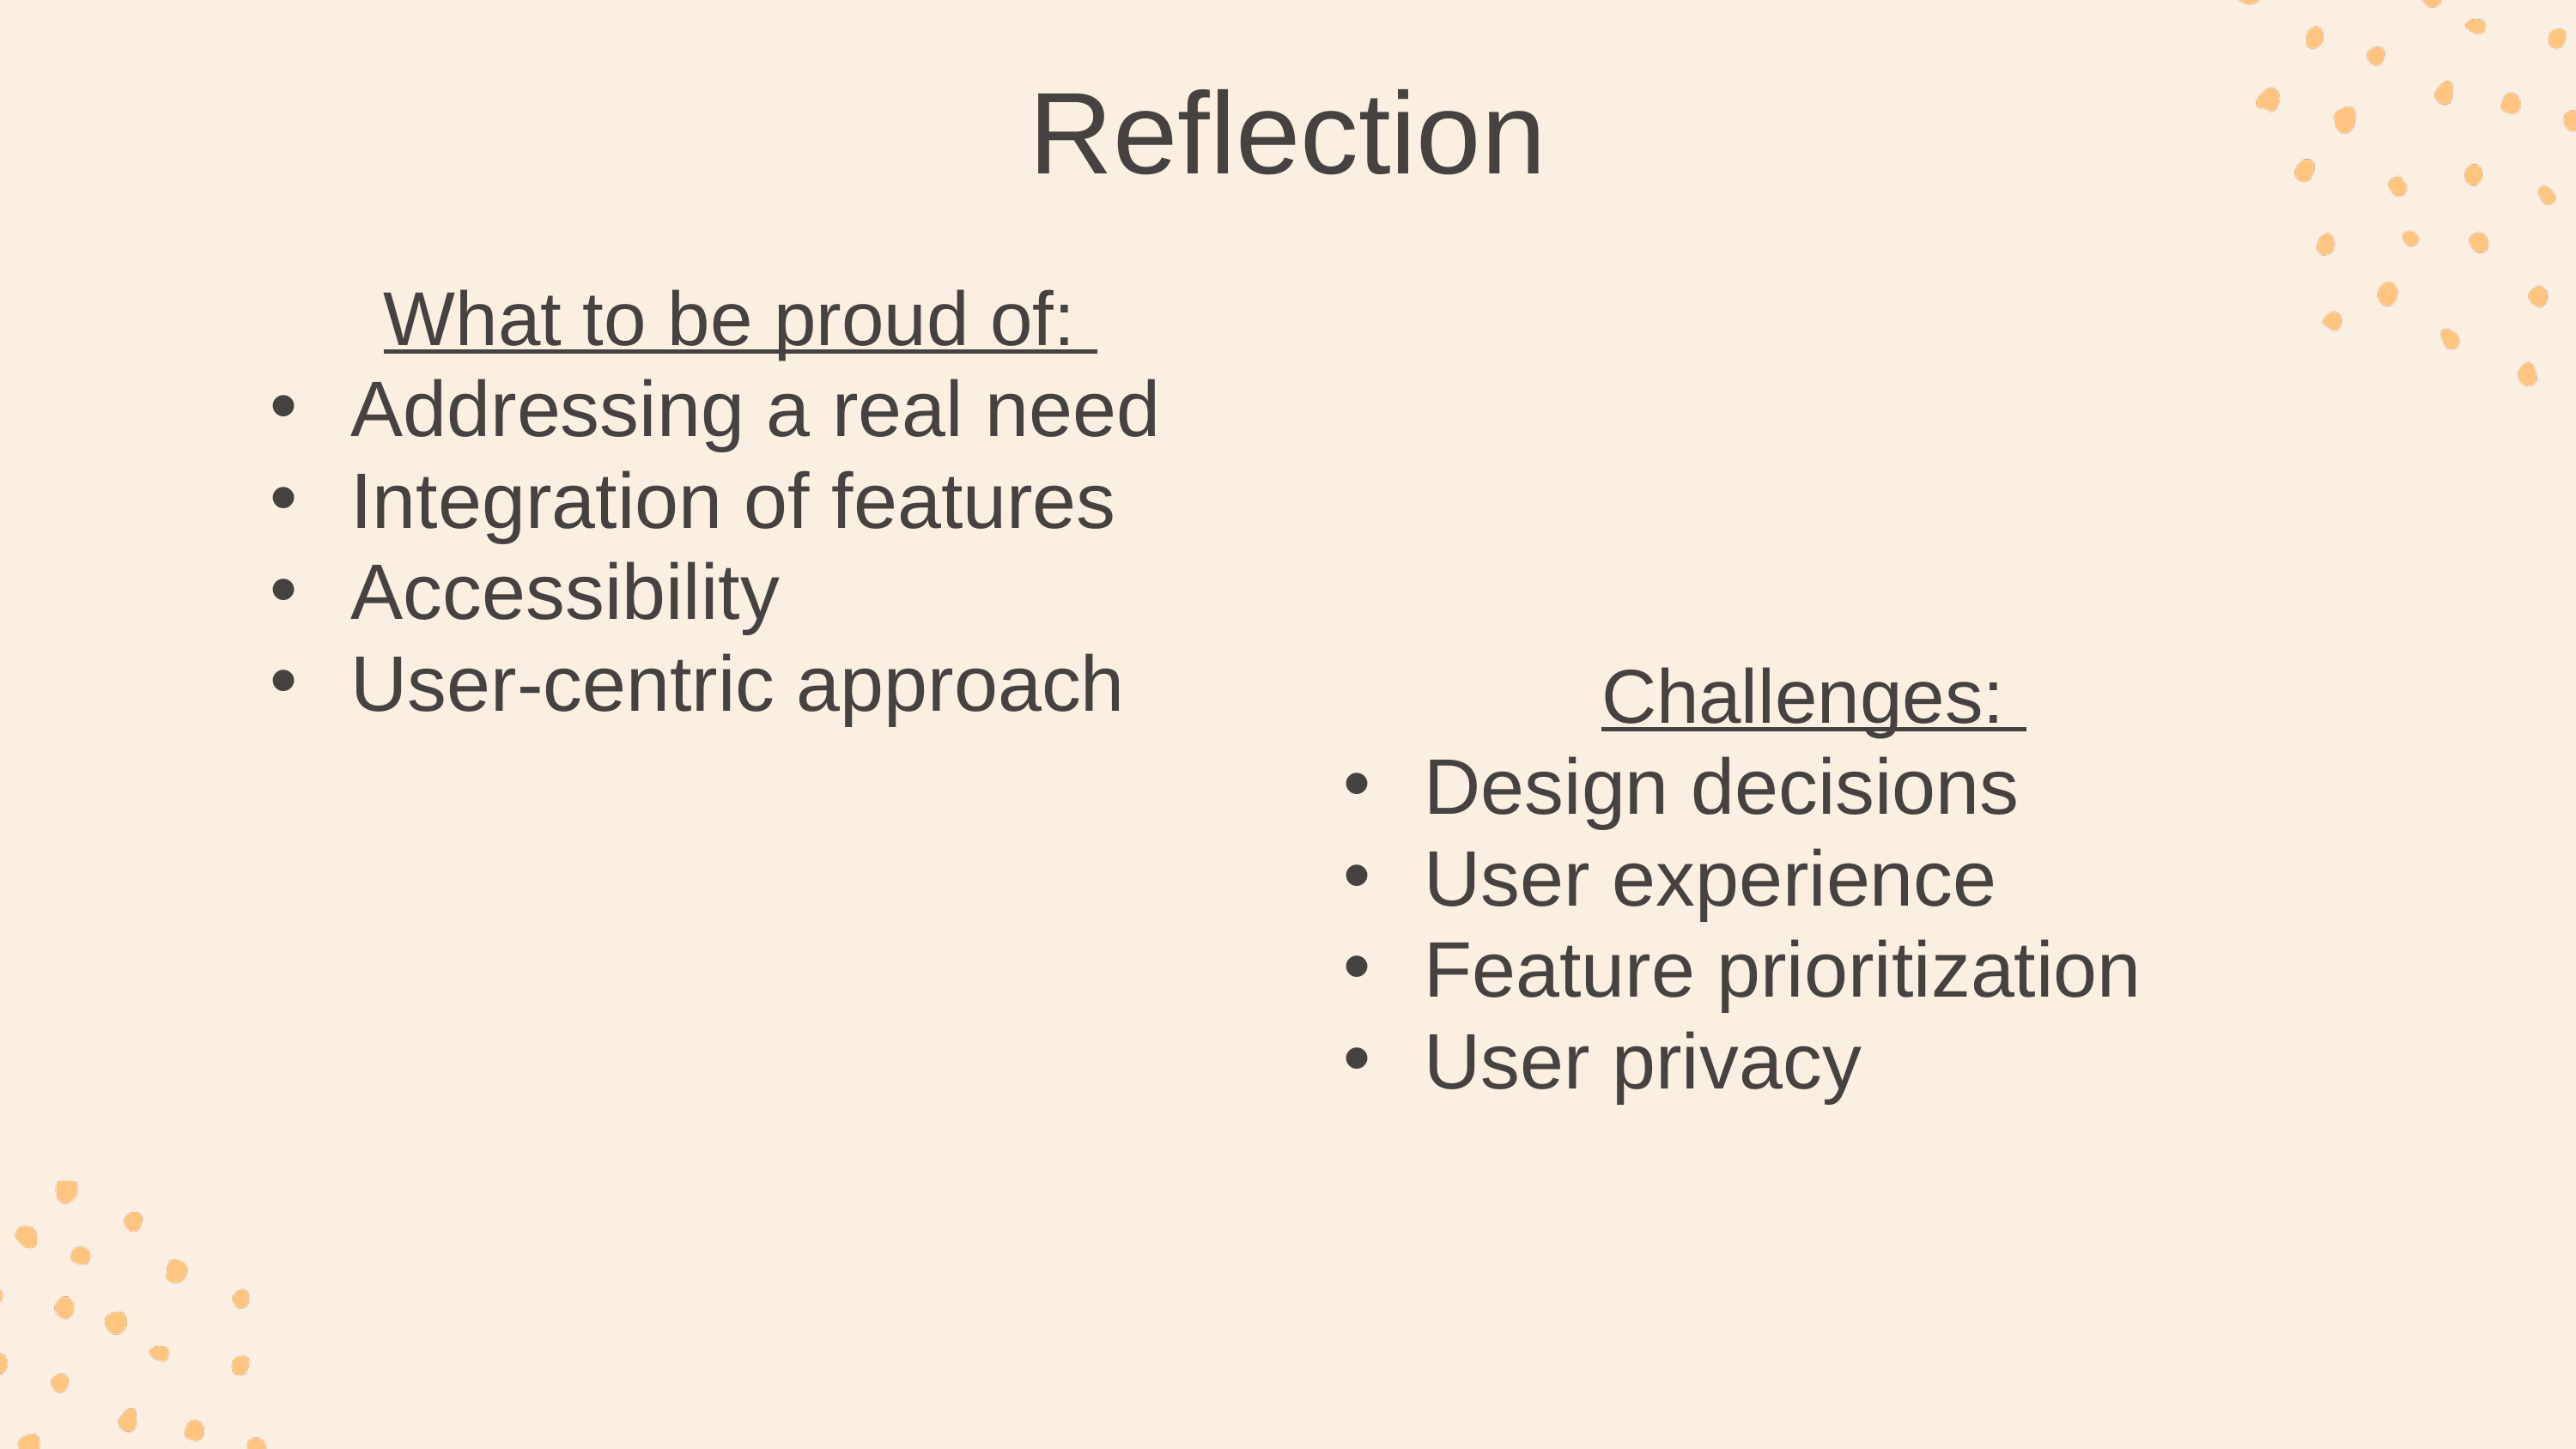

Reflection
What to be proud of:
Addressing a real need
Integration of features
Accessibility
User-centric approach
Challenges:
Design decisions
User experience
Feature prioritization
User privacy